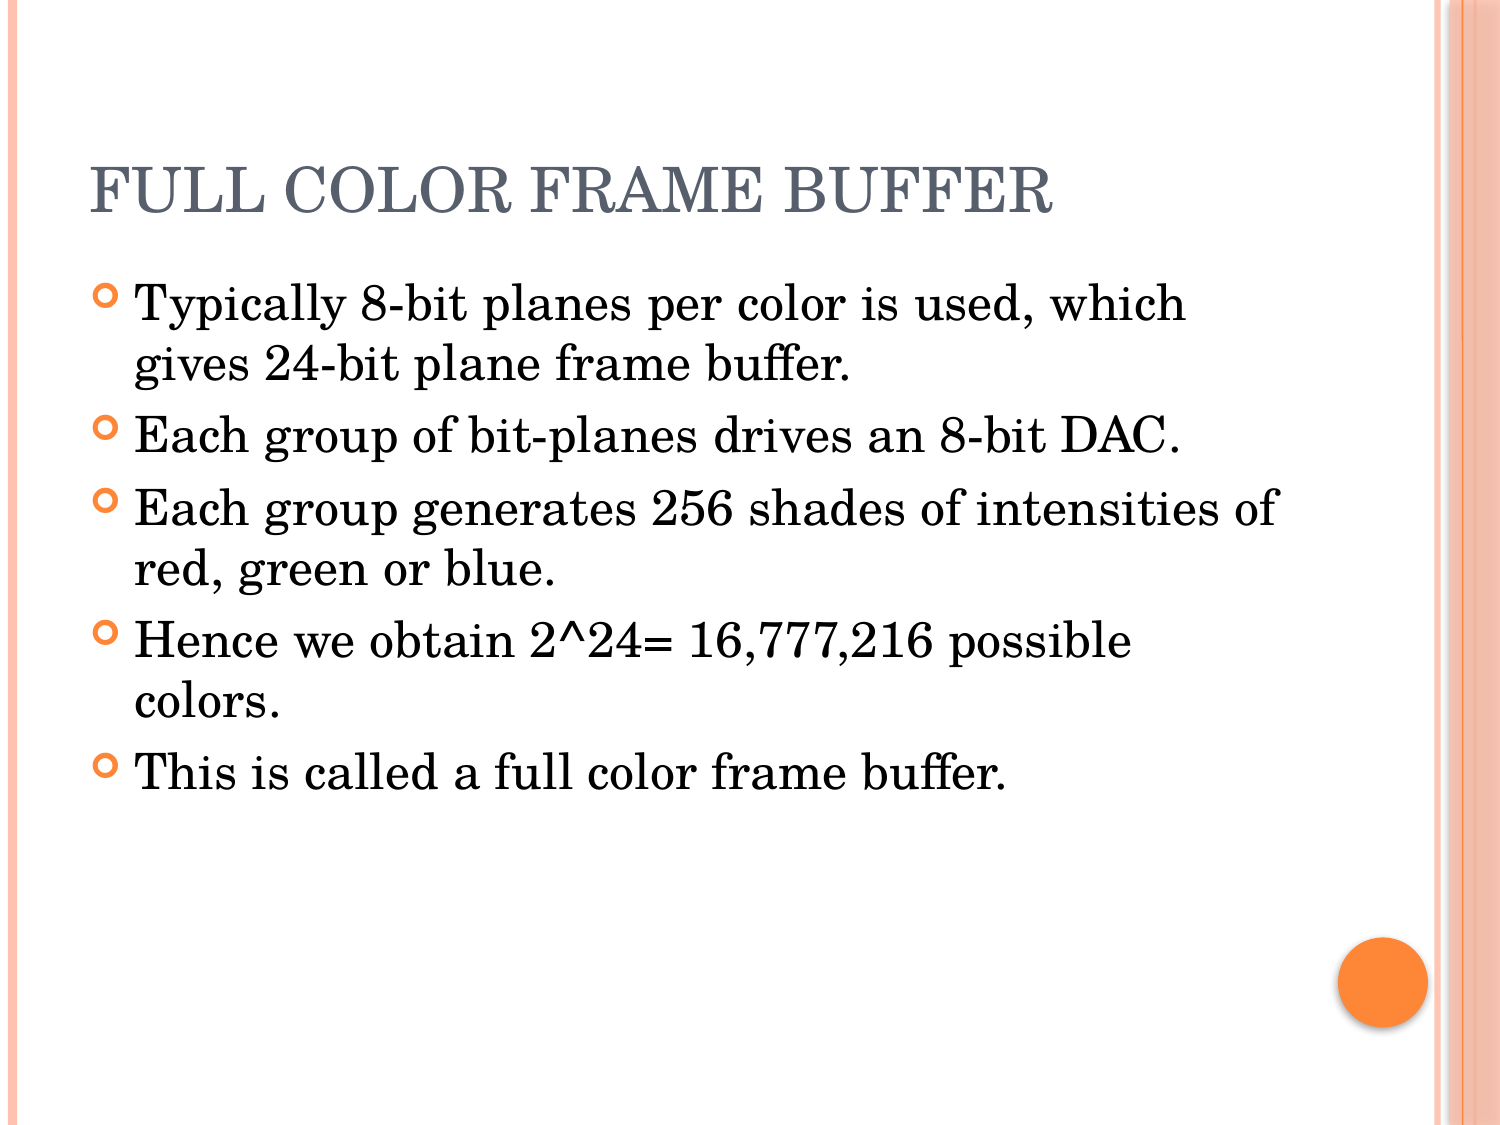

# Full Color Frame Buffer
Typically 8-bit planes per color is used, which gives 24-bit plane frame buffer.
Each group of bit-planes drives an 8-bit DAC.
Each group generates 256 shades of intensities of red, green or blue.
Hence we obtain 2^24= 16,777,216 possible colors.
This is called a full color frame buffer.